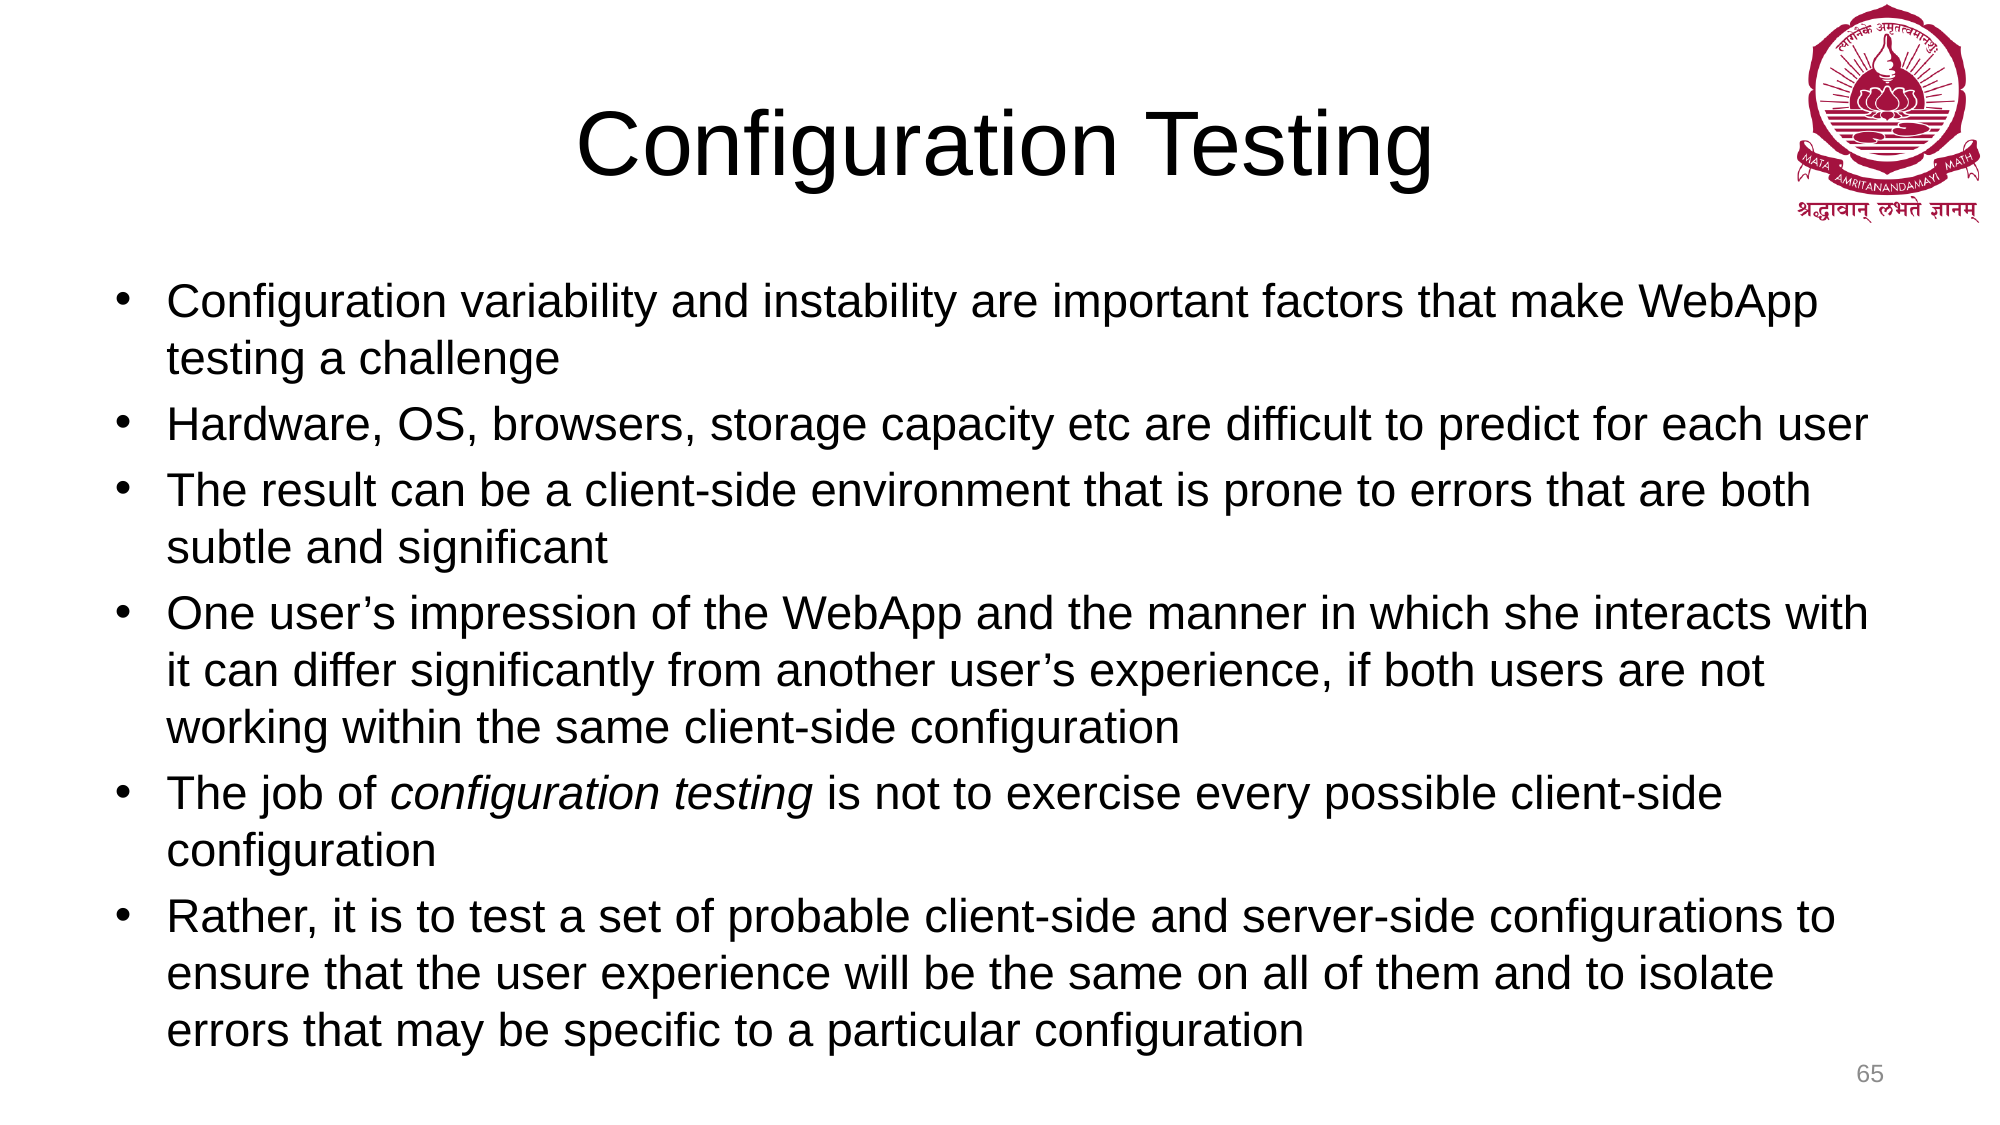

# Configuration Testing
Configuration variability and instability are important factors that make WebApp testing a challenge
Hardware, OS, browsers, storage capacity etc are difficult to predict for each user
The result can be a client-side environment that is prone to errors that are both subtle and significant
One user’s impression of the WebApp and the manner in which she interacts with it can differ significantly from another user’s experience, if both users are not working within the same client-side configuration
The job of configuration testing is not to exercise every possible client-side configuration
Rather, it is to test a set of probable client-side and server-side configurations to ensure that the user experience will be the same on all of them and to isolate errors that may be specific to a particular configuration
65